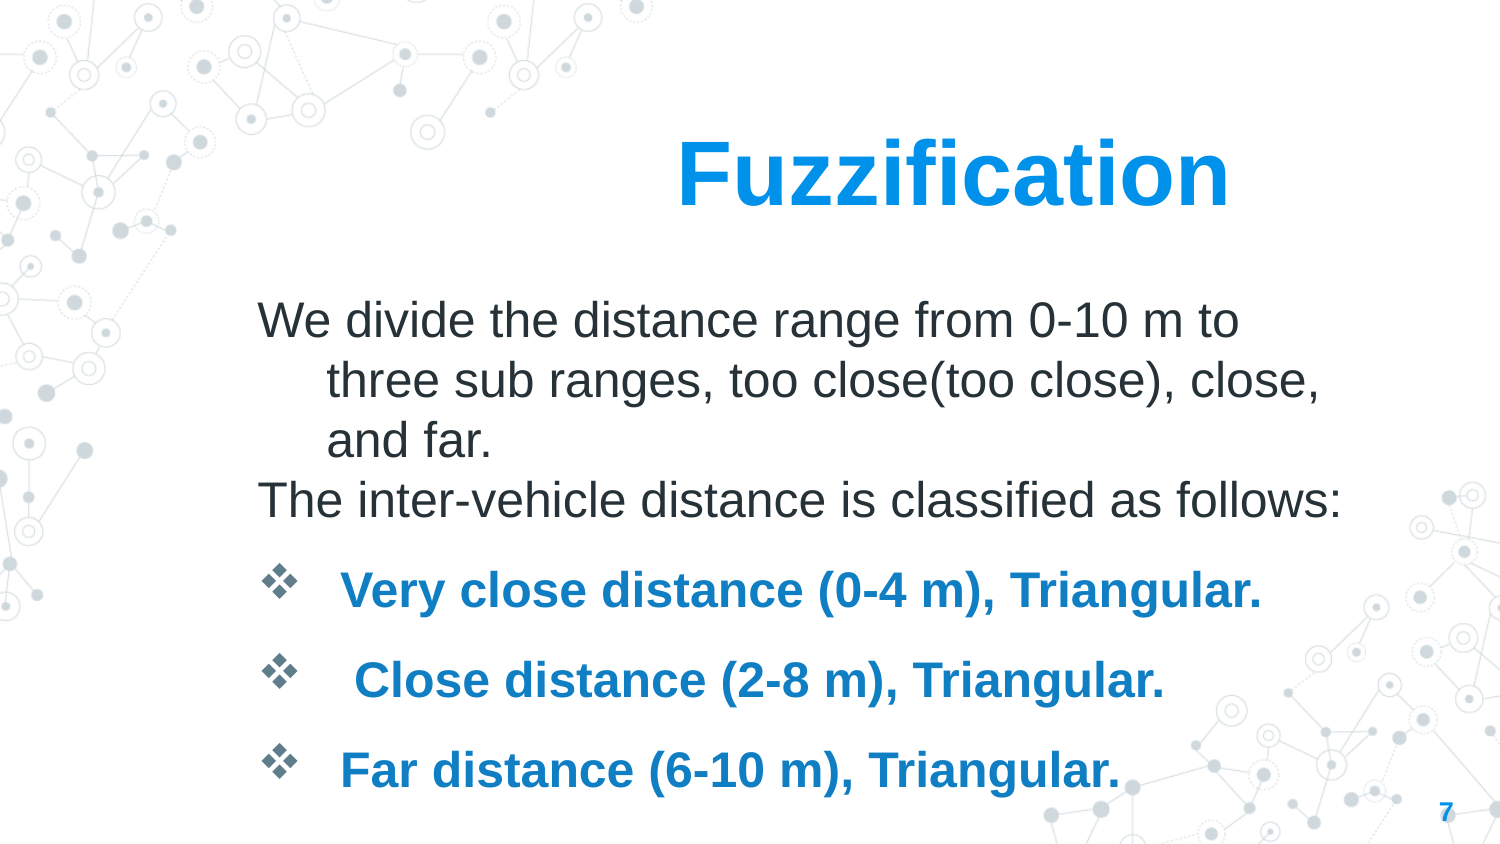

# Fuzzification
We divide the distance range from 0-10 m to three sub ranges, too close(too close), close, and far.
The inter-vehicle distance is classified as follows:
 Very close distance (0-4 m), Triangular.
  Close distance (2-8 m), Triangular.
 Far distance (6-10 m), Triangular.
7